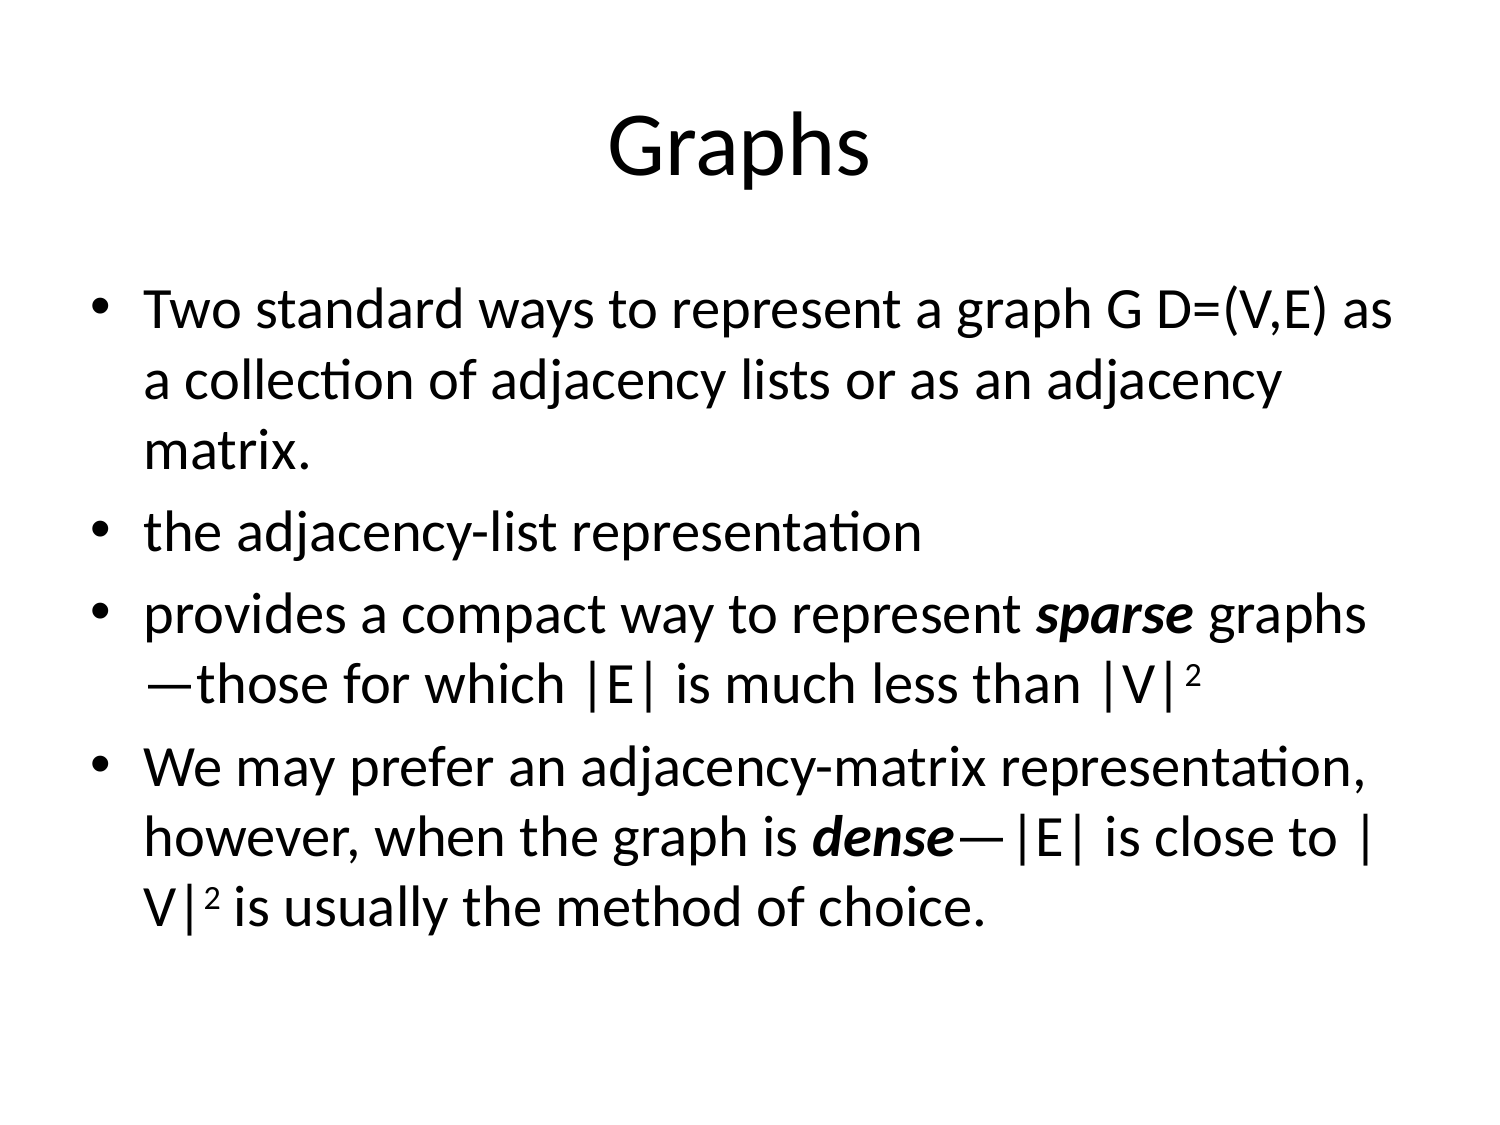

# Graphs
Two standard ways to represent a graph G D=(V,E) as a collection of adjacency lists or as an adjacency matrix.
the adjacency-list representation
provides a compact way to represent sparse graphs—those for which |E| is much less than |V|2
We may prefer an adjacency-matrix representation, however, when the graph is dense—|E| is close to |V|2 is usually the method of choice.